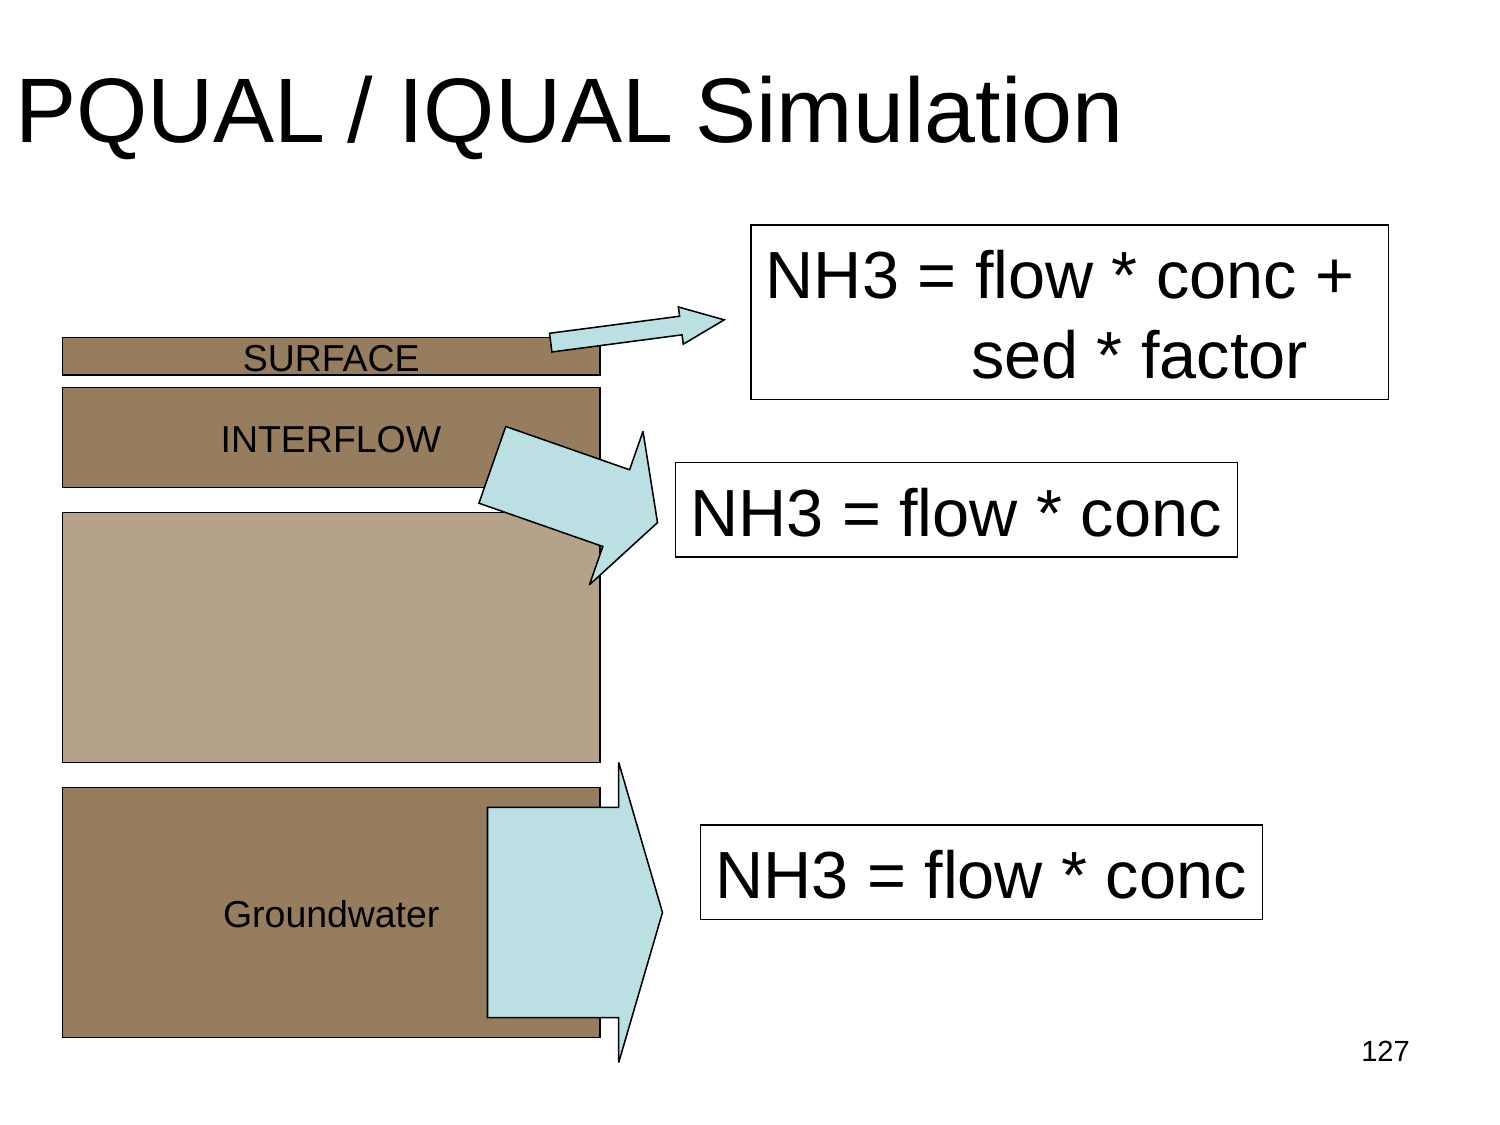

# PQUAL / IQUAL Simulation
NH3 = flow * conc +
	   sed * factor

SURFACE
INTERFLOW

NH3 = flow * conc

Groundwater
NH3 = flow * conc
127